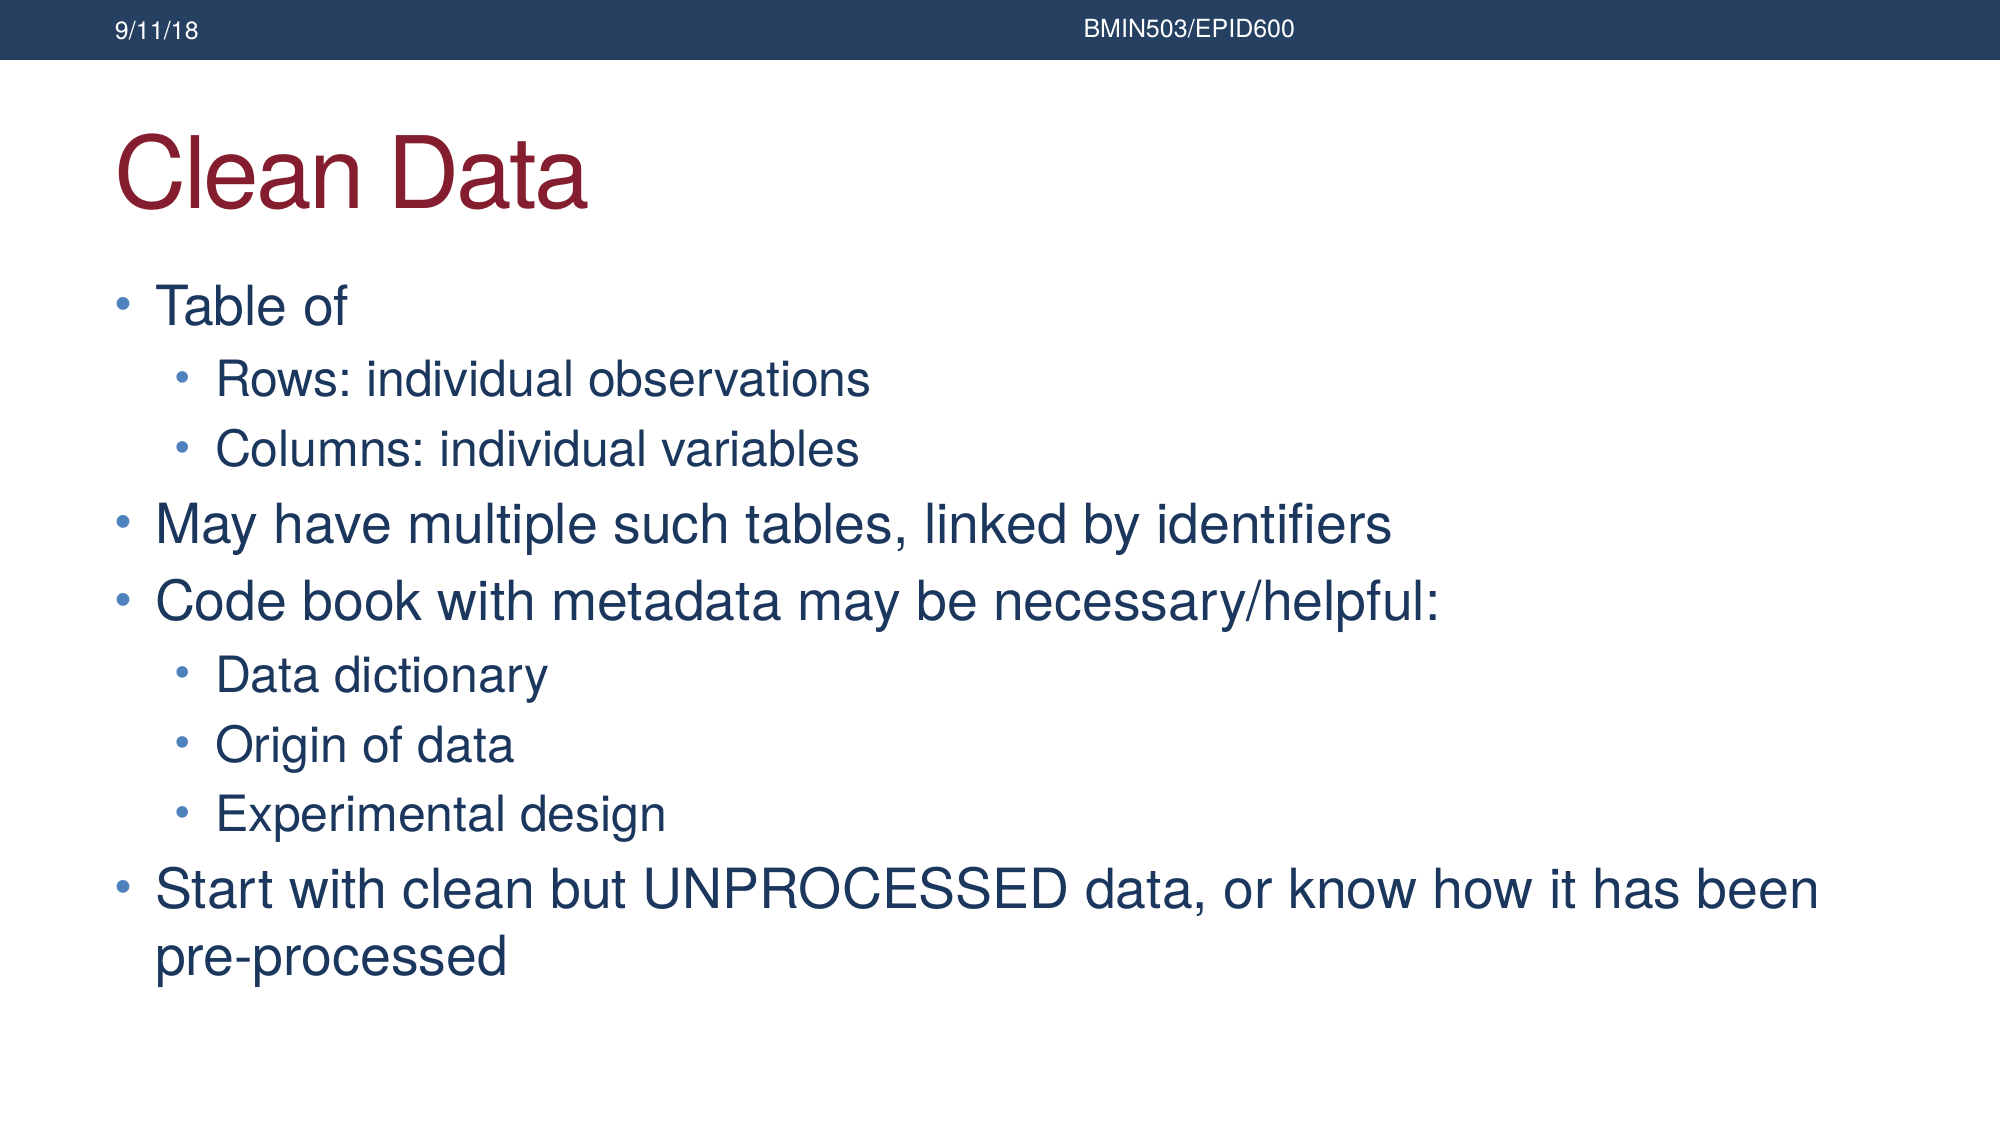

9/11/18
BMIN503/EPID600
# Clean Data
Table of
Rows: individual observations
Columns: individual variables
May have multiple such tables, linked by identifiers
Code book with metadata may be necessary/helpful:
Data dictionary
Origin of data
Experimental design
Start with clean but UNPROCESSED data, or know how it has been pre-processed